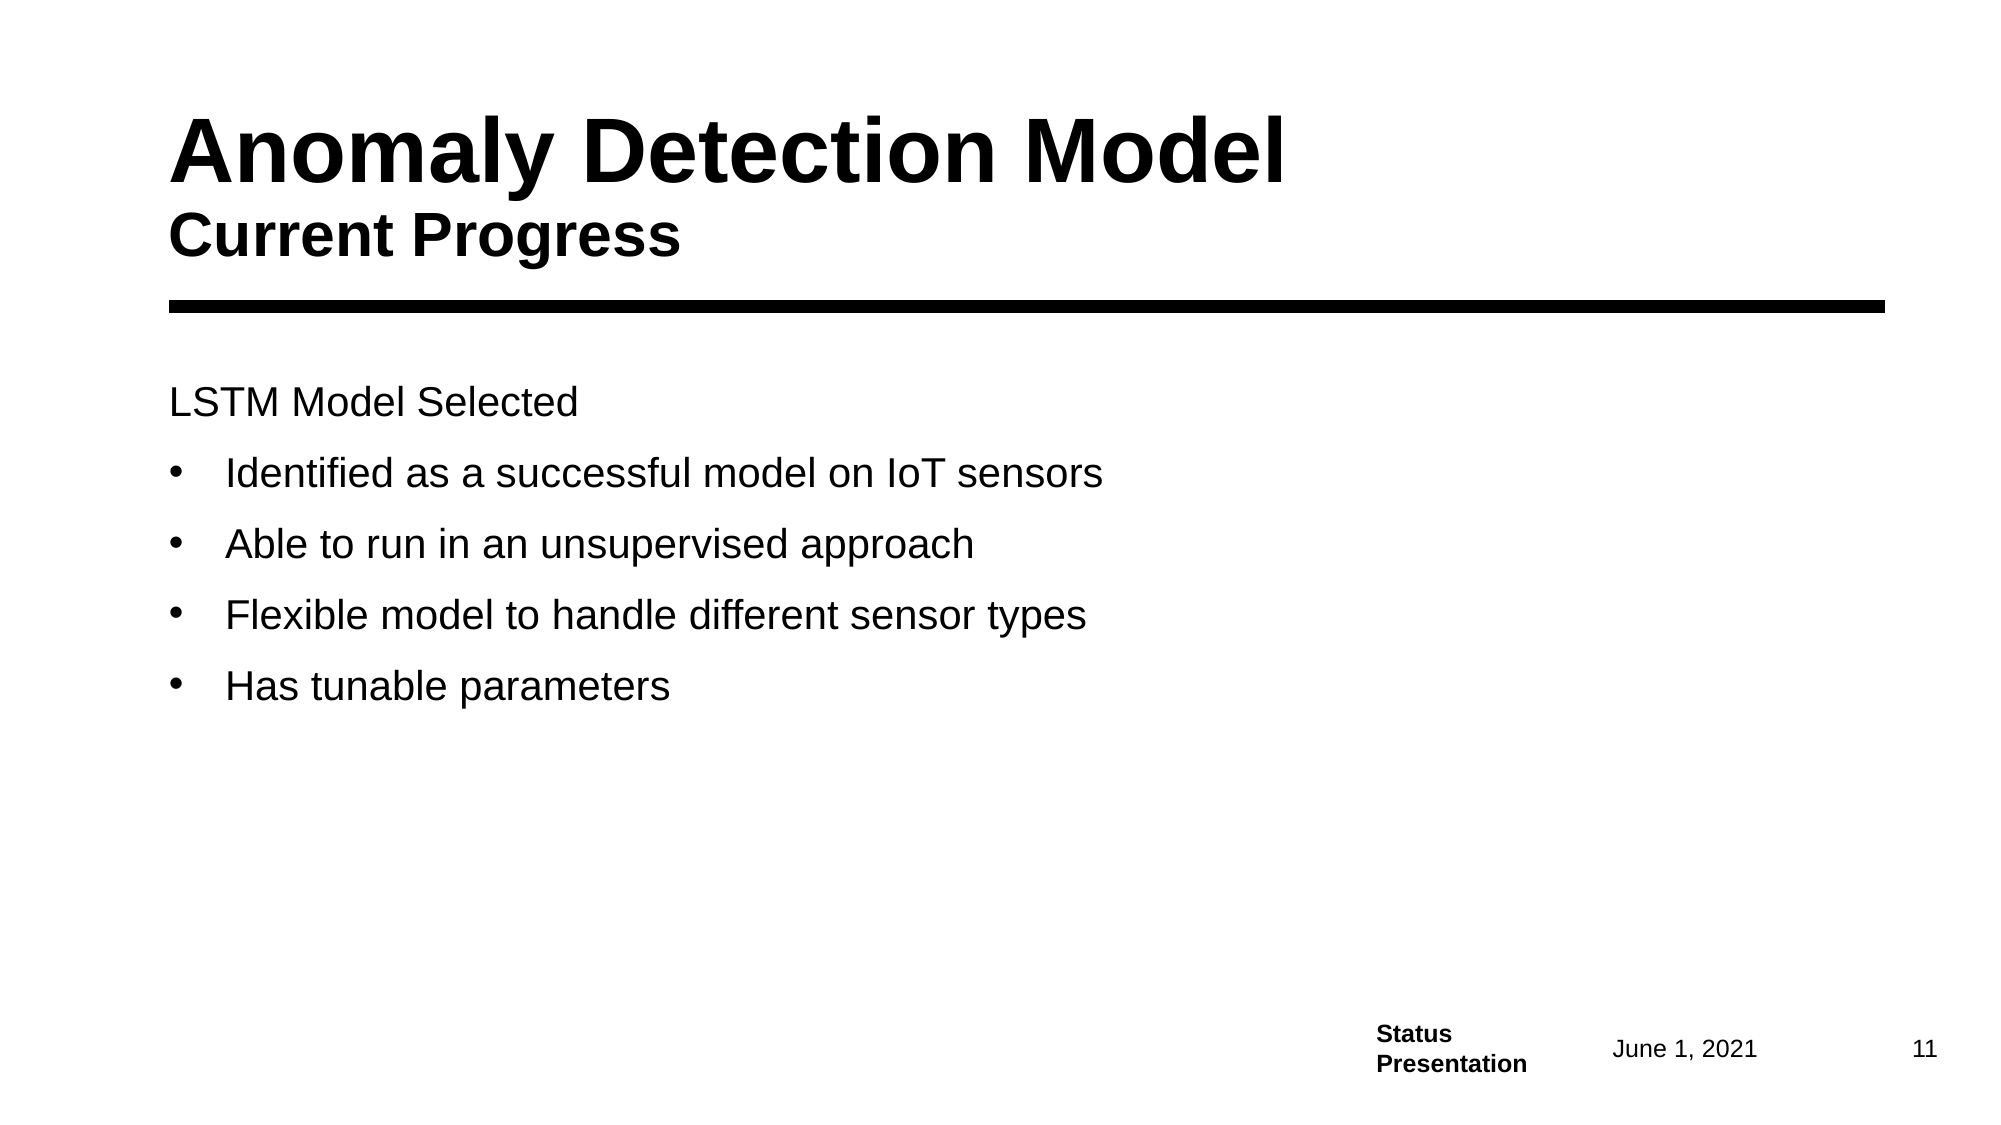

# Anomaly Detection Model Current Progress
LSTM Model Selected
Identified as a successful model on IoT sensors
Able to run in an unsupervised approach
Flexible model to handle different sensor types
Has tunable parameters

June 1, 2021
11
Status Presentation